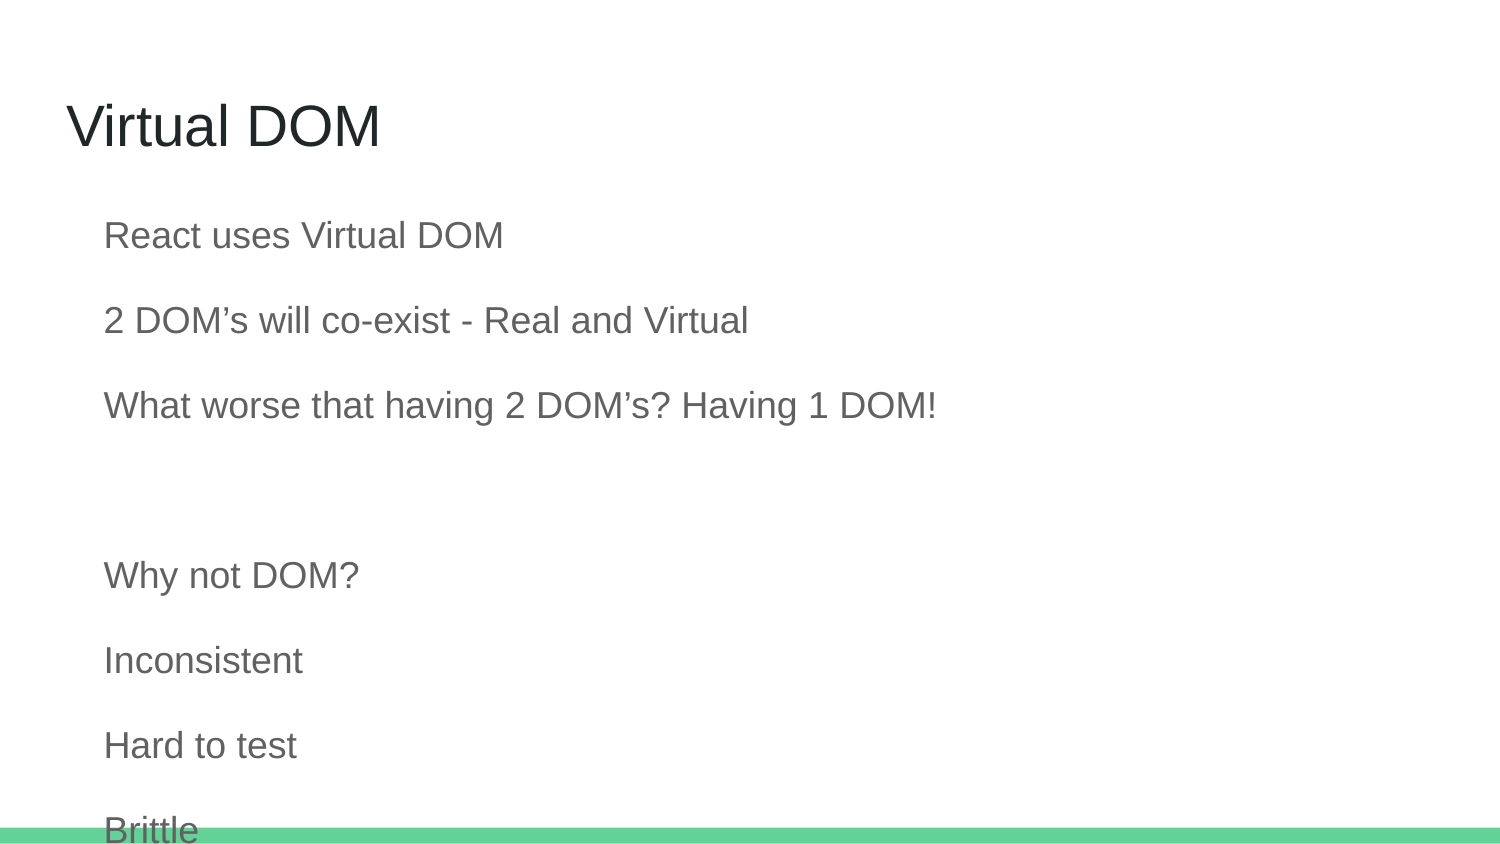

# Virtual DOM
React uses Virtual DOM
2 DOM’s will co-exist - Real and Virtual
What worse that having 2 DOM’s? Having 1 DOM!

Why not DOM?
Inconsistent
Hard to test
Brittle
Expensive operation